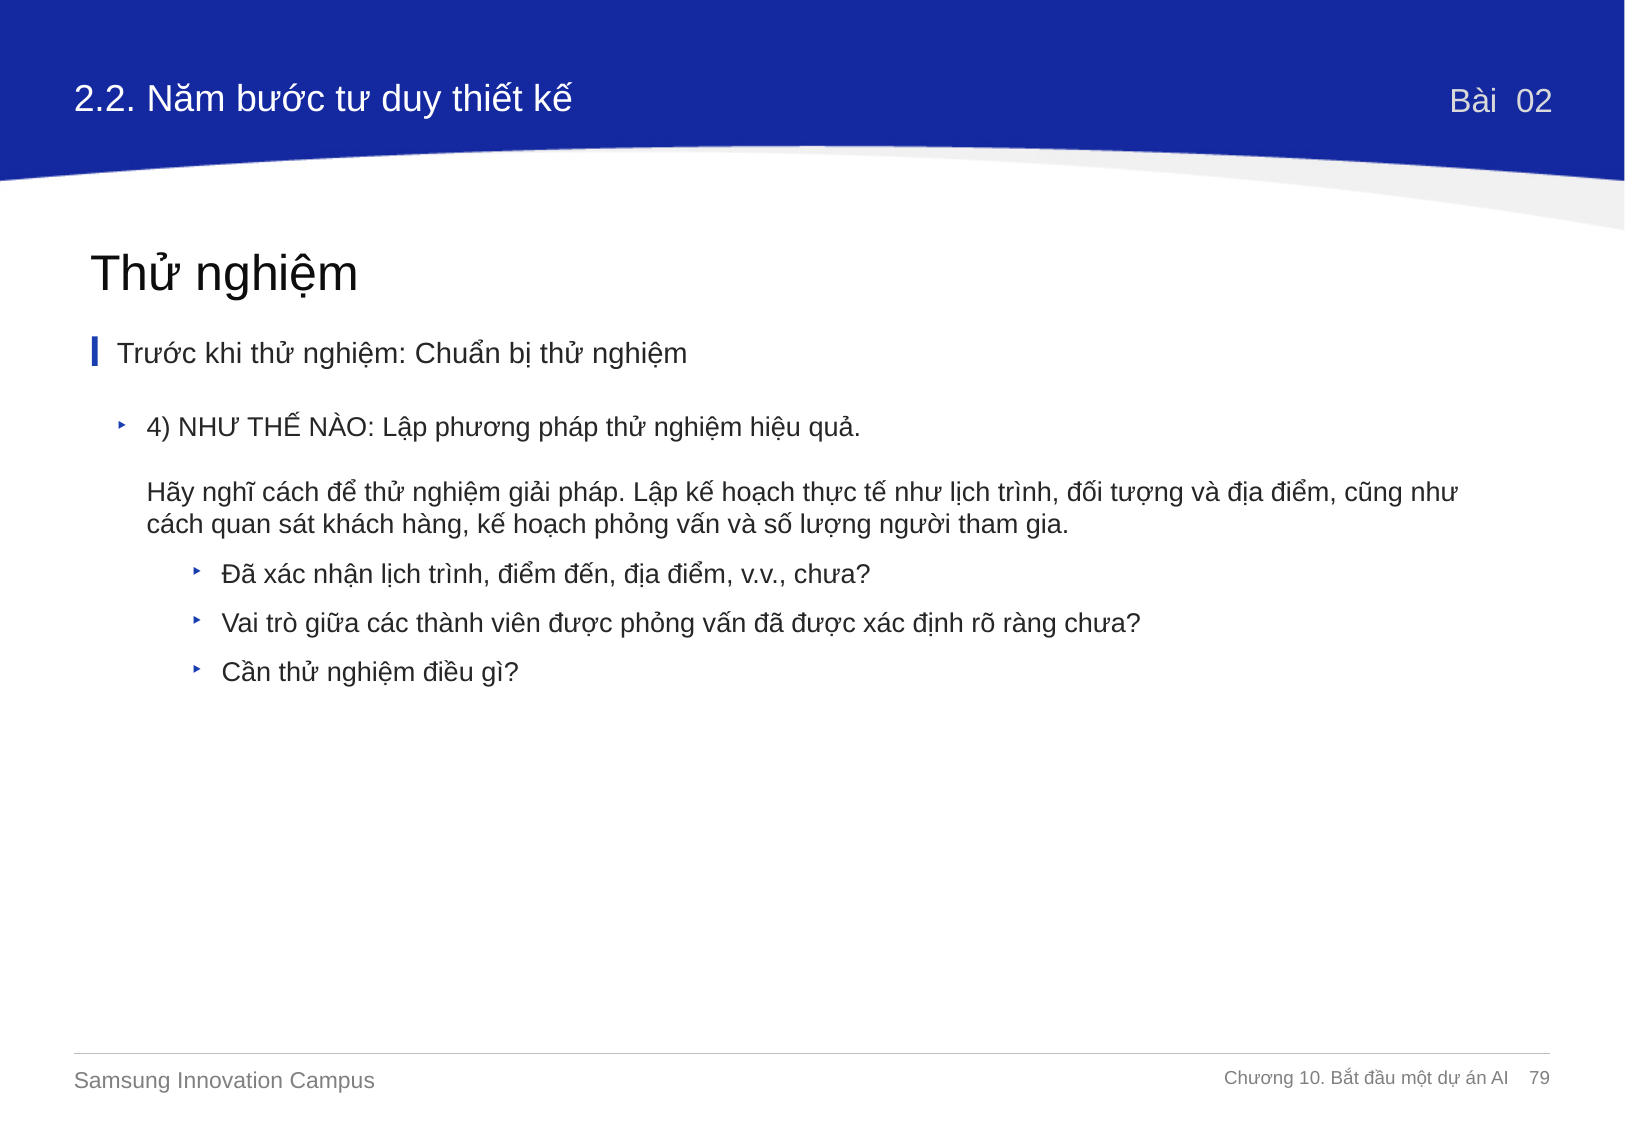

2.2. Năm bước tư duy thiết kế
Bài  02
Thử nghiệm
Trước khi thử nghiệm: Chuẩn bị thử nghiệm

4) NHƯ THẾ NÀO: Lập phương pháp thử nghiệm hiệu quả.
Hãy nghĩ cách để thử nghiệm giải pháp. Lập kế hoạch thực tế như lịch trình, đối tượng và địa điểm, cũng như cách quan sát khách hàng, kế hoạch phỏng vấn và số lượng người tham gia.
Đã xác nhận lịch trình, điểm đến, địa điểm, v.v., chưa?
Vai trò giữa các thành viên được phỏng vấn đã được xác định rõ ràng chưa?
Cần thử nghiệm điều gì?